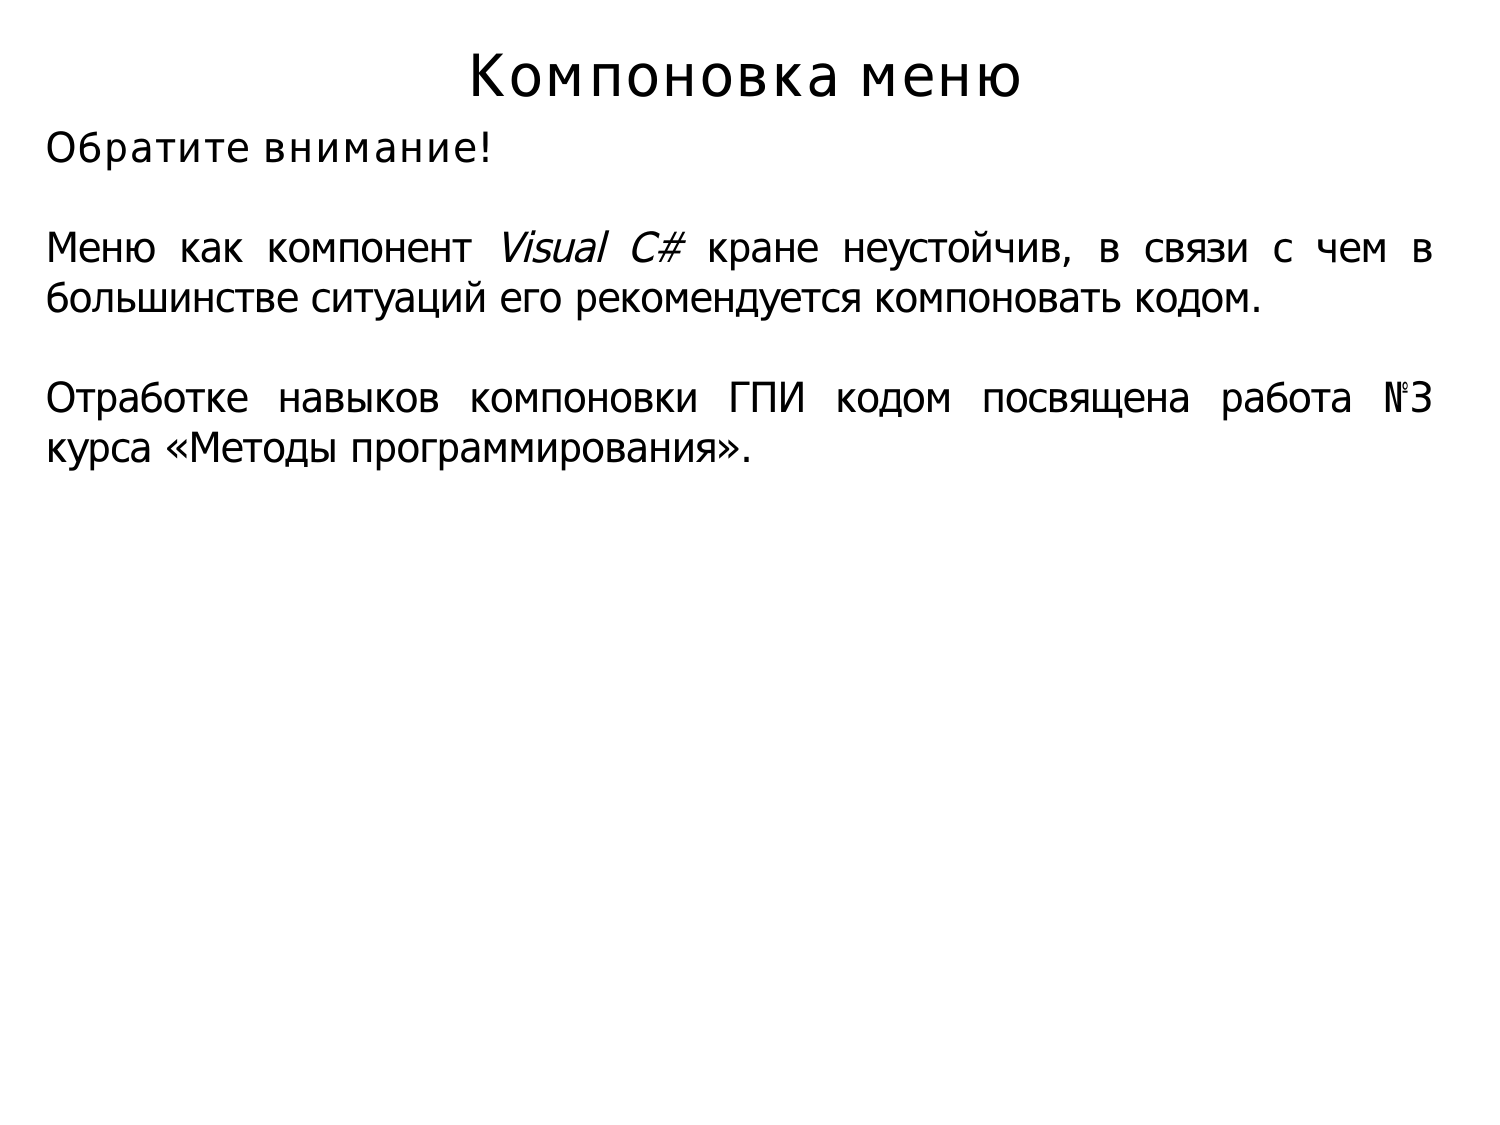

Компоновка меню
Обратите внимание!

Меню как компонент Visual C# кране неустойчив, в связи с чем в большинстве ситуаций его рекомендуется компоновать кодом.

Отработке навыков компоновки ГПИ кодом посвящена работа №3 курса «Методы программирования».